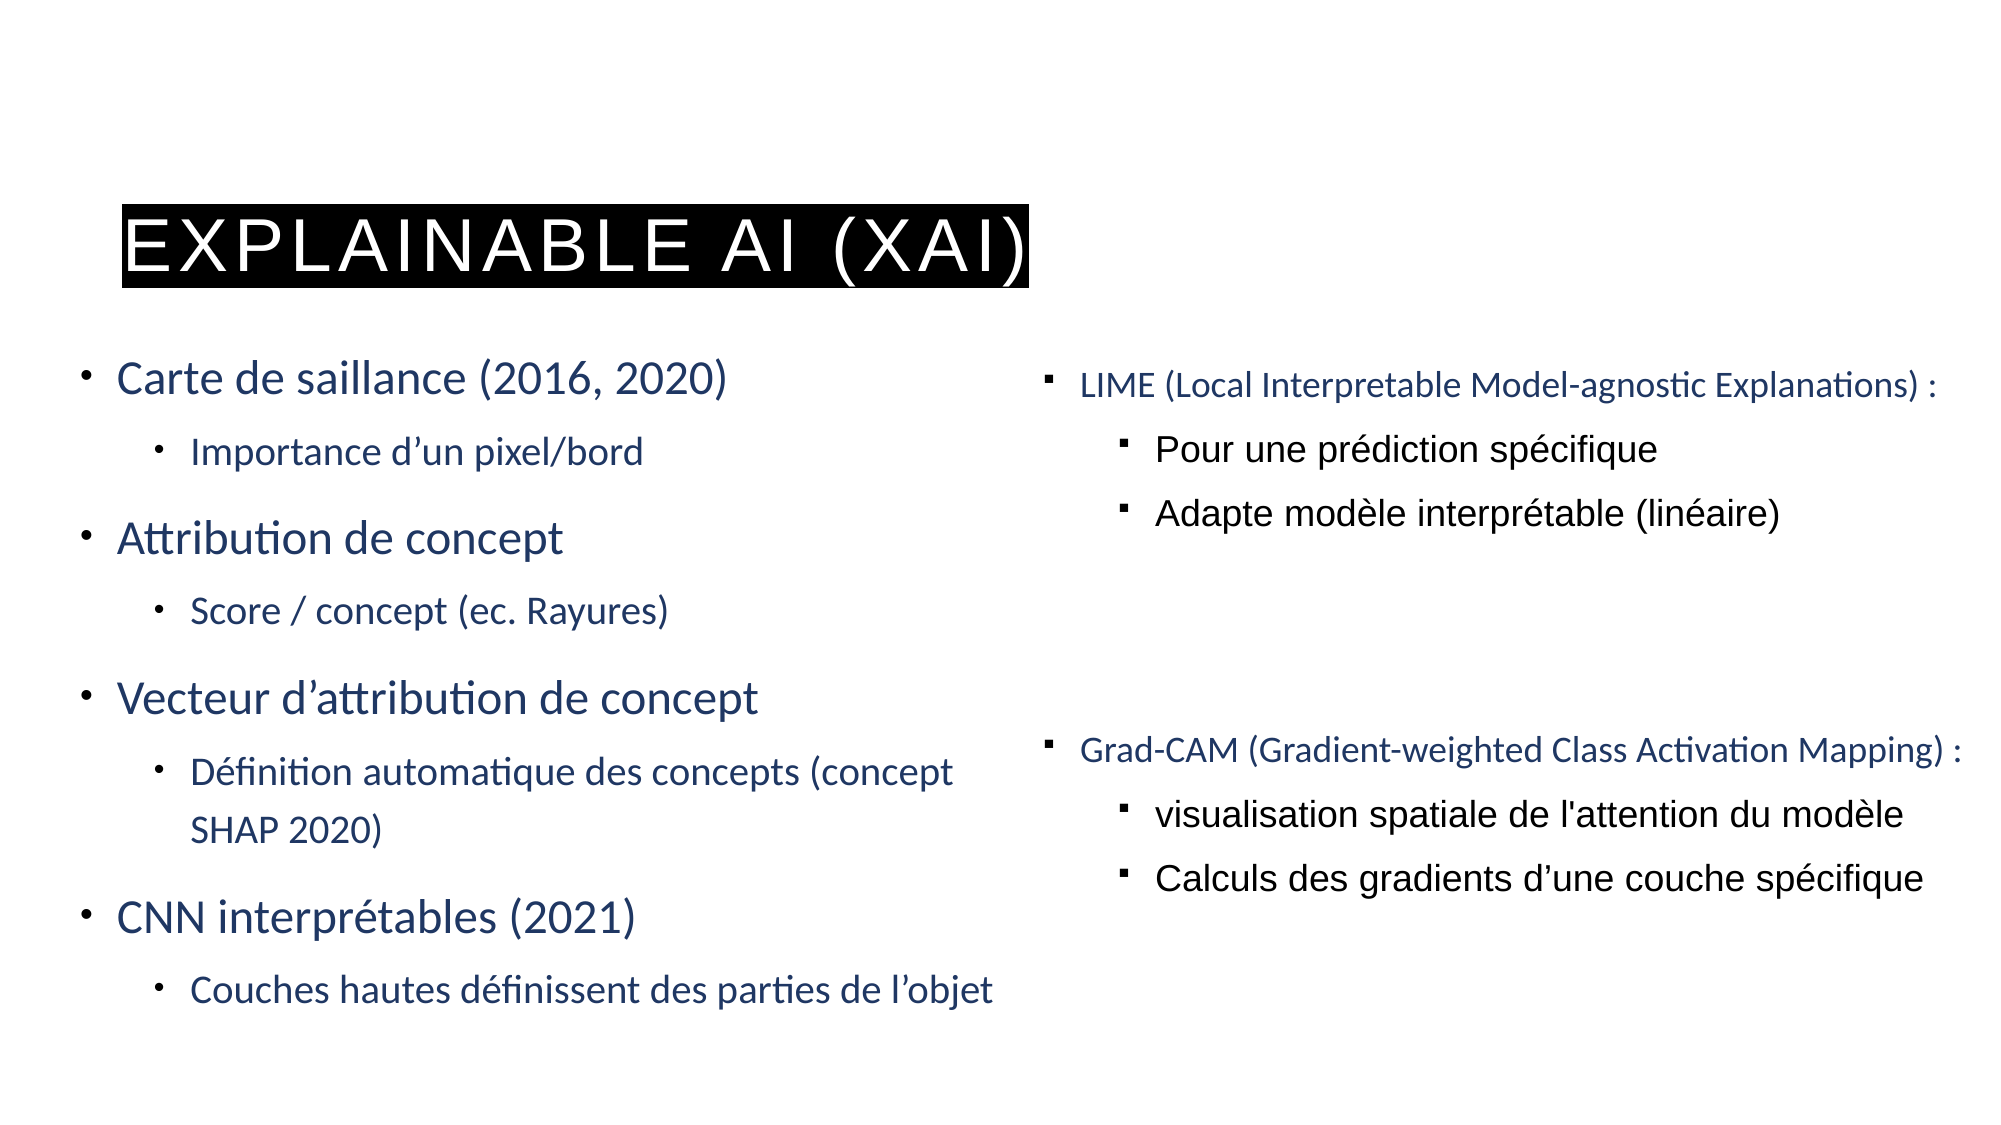

# Explainable ai (XAI)
Carte de saillance (2016, 2020)
Importance d’un pixel/bord
Attribution de concept
Score / concept (ec. Rayures)
Vecteur d’attribution de concept
Définition automatique des concepts (concept SHAP 2020)
CNN interprétables (2021)
Couches hautes définissent des parties de l’objet
LIME (Local Interpretable Model-agnostic Explanations) :
Pour une prédiction spécifique
Adapte modèle interprétable (linéaire)

Grad-CAM (Gradient-weighted Class Activation Mapping) :
visualisation spatiale de l'attention du modèle
Calculs des gradients d’une couche spécifique